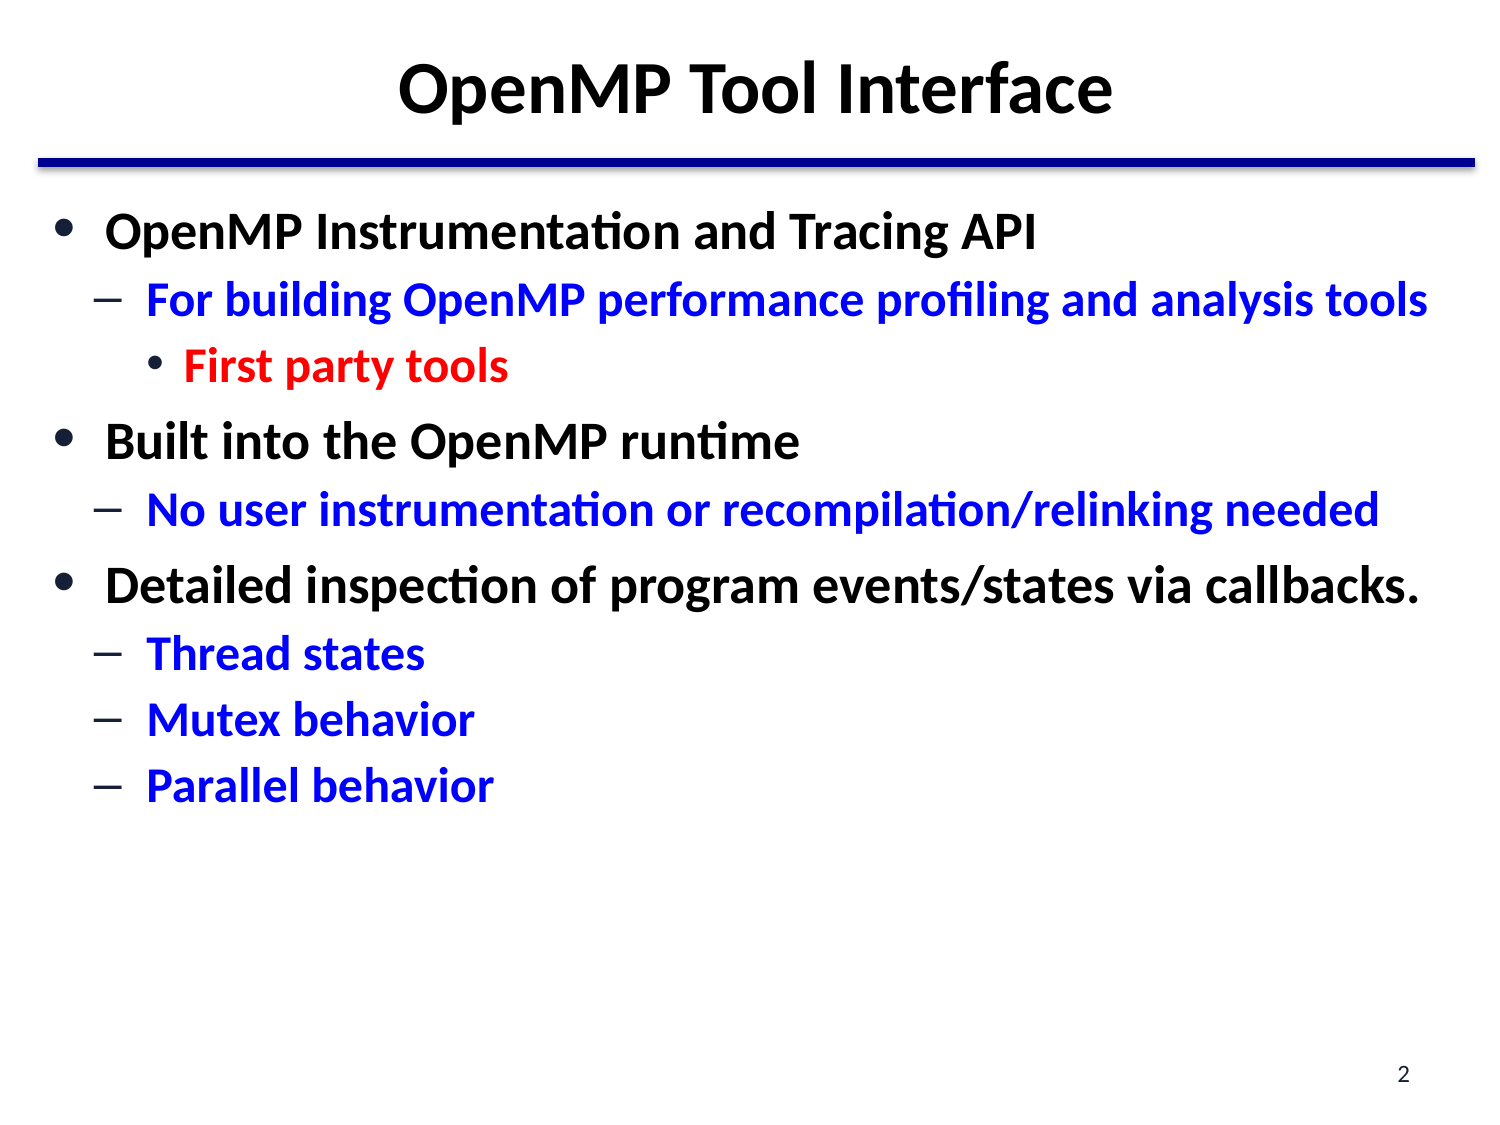

# OpenMP Tool Interface
OpenMP Instrumentation and Tracing API
For building OpenMP performance profiling and analysis tools
First party tools
Built into the OpenMP runtime
No user instrumentation or recompilation/relinking needed
Detailed inspection of program events/states via callbacks.
Thread states
Mutex behavior
Parallel behavior

2